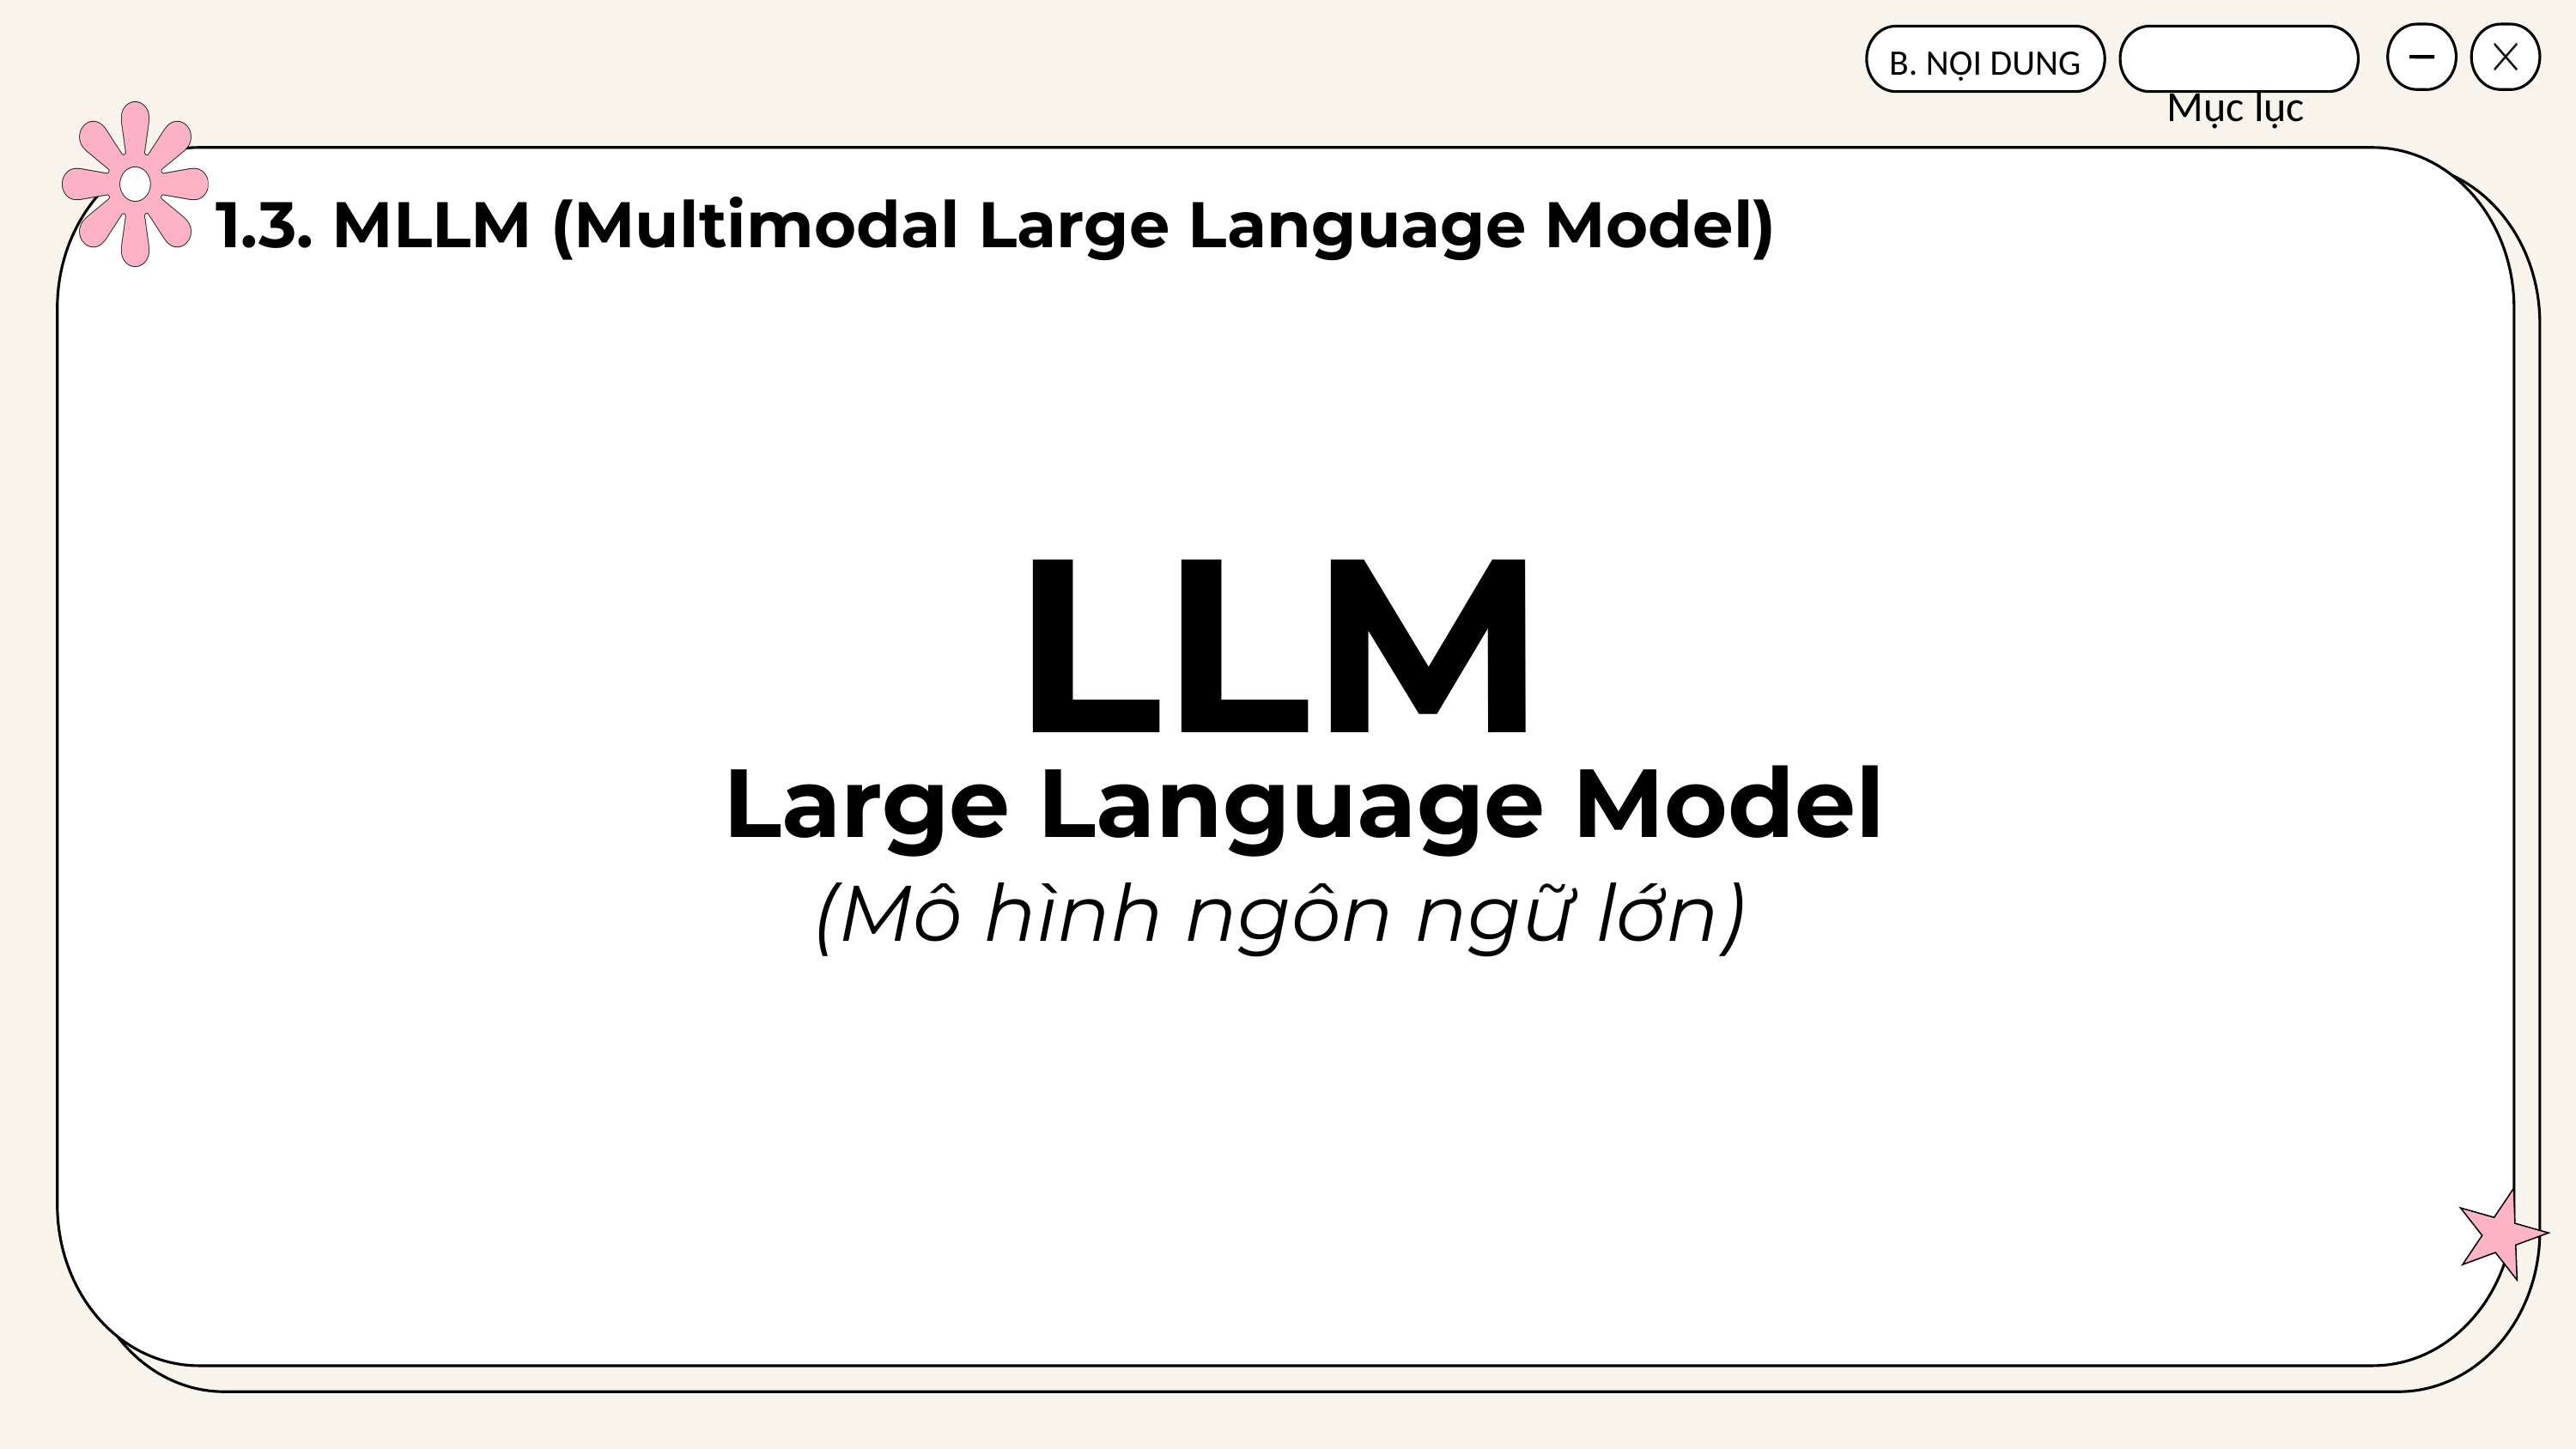

Mục lục

B. NỘI DUNG

1.3. MLLM (Multimodal Large Language Model)
LLM
Large Language Model
(Mô hình ngôn ngữ lớn)